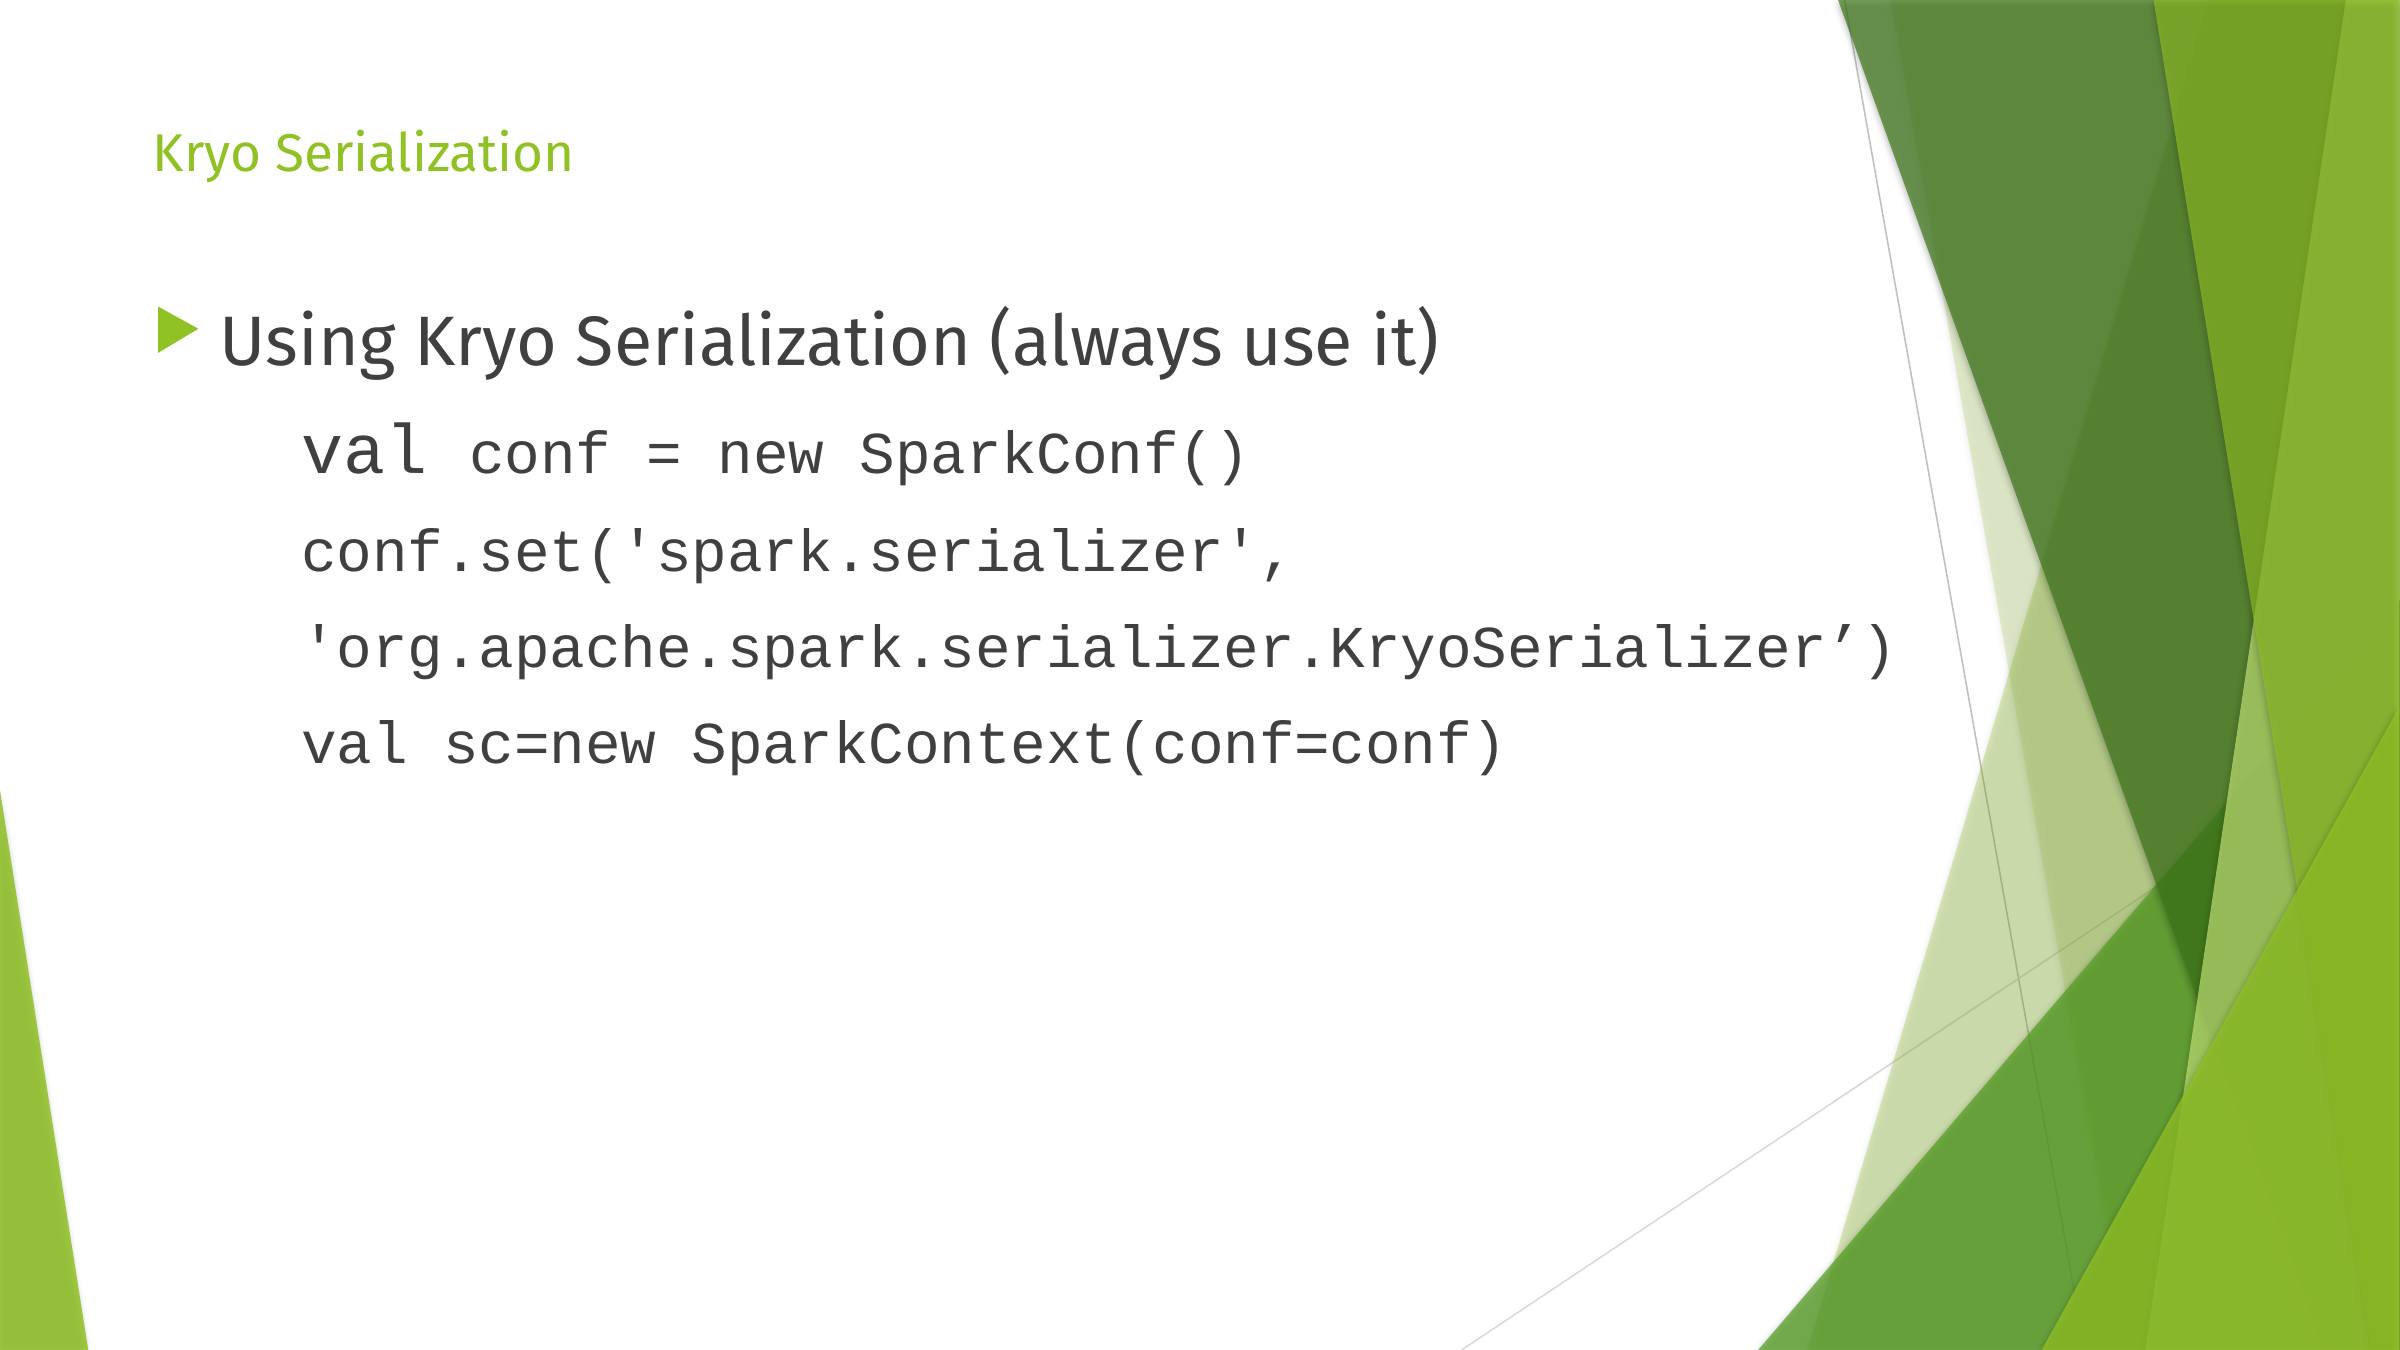

# Kryo Serialization
Using Kryo Serialization (always use it)
	val conf = new SparkConf()
	conf.set('spark.serializer',
		'org.apache.spark.serializer.KryoSerializer’)
	val sc=new SparkContext(conf=conf)